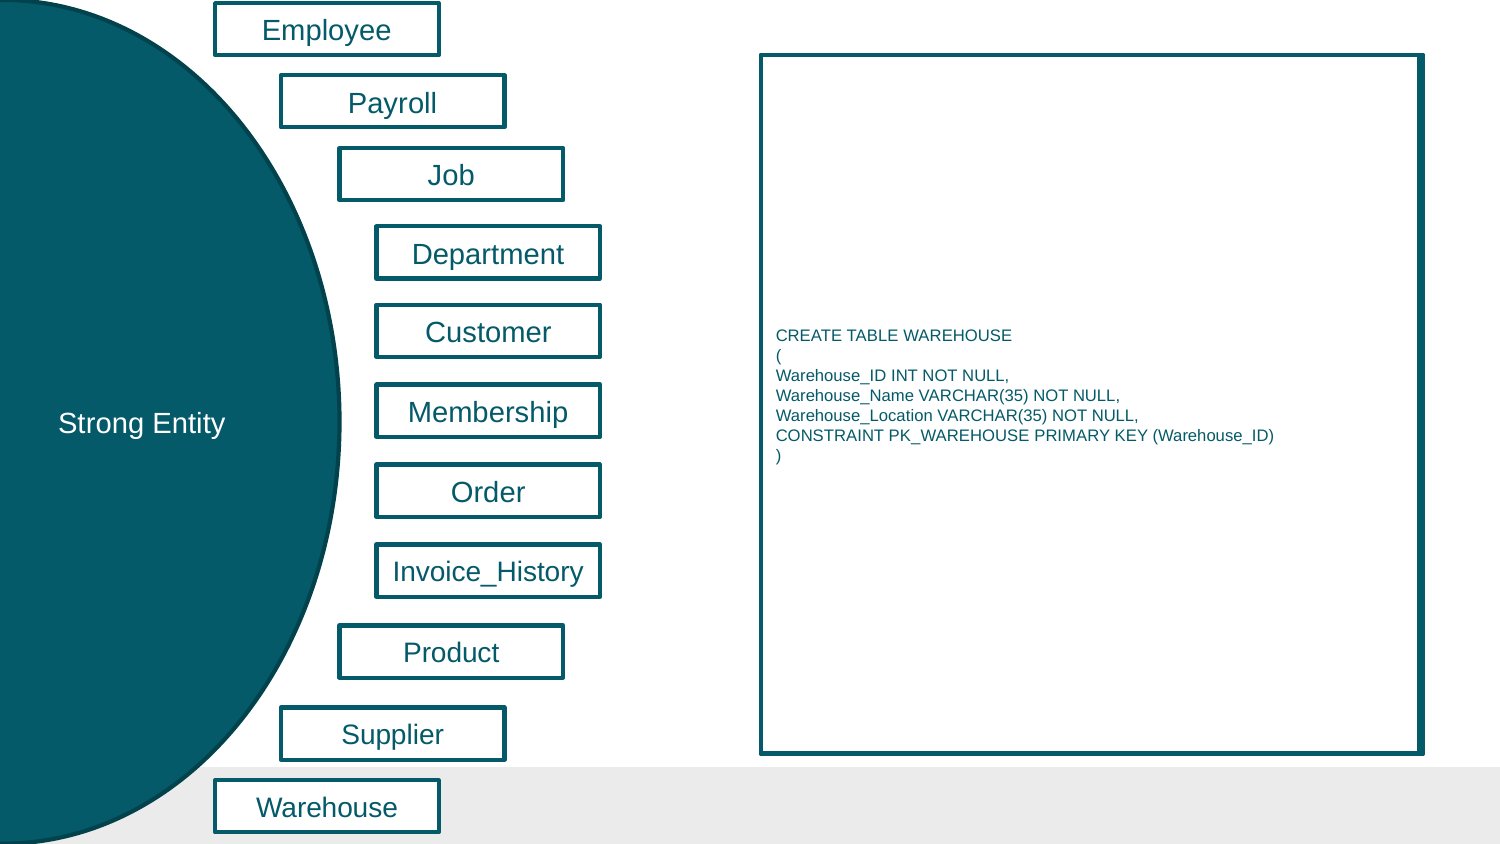

Strong Entity
Employee
CREATE TABLE WAREHOUSE
(
Warehouse_ID INT NOT NULL,
Warehouse_Name VARCHAR(35) NOT NULL,
Warehouse_Location VARCHAR(35) NOT NULL,
CONSTRAINT PK_WAREHOUSE PRIMARY KEY (Warehouse_ID)
)

CREATE TABLE PRODUCT
(
Product_ID INT NOT NULL,
Product_Name VARCHAR(60) NOT NULL,
Product_Description VARCHAR(60) NULL,
Product_Category CHAR(30) NOT NULL,
Product_Brand VARCHAR(30) NULL,
Product_Price FLOAT NOT NULL,
CONSTRAINT PK_PRODUCT PRIMARY KEY (Product_ID)
)

CREATE TABLE PAYROLL
(
Payroll_ID INT NOT NULL,
Payroll_Name VARCHAR(35) NOT NULL,
Payroll_Type CHAR(10) NOT NULL CONSTRAINT PAYROLL_TYPE_CHK CHECK (Payroll_Type IN ('Hourly', 'Weekly', 'Monthly')),
Payroll_Is_Active BIT NOT NULL,
CONSTRAINT PK_PAYROLL PRIMARY KEY (Payroll_ID)
)

CREATE TABLE JOB
(
Job_ID INT NOT NULL,
Job_Name VARCHAR(15) NOT NULL,
Job_Is_Active BIT NOT NULL,
CONSTRAINT PK_JOB PRIMARY KEY (Job_ID)
)

CREATE TABLE MEMBERSHIP
(
Membership_ID INT NOT NULL,
Membership_Points INT NOT NULL,
Membership_Validity_Date DATE NOT NULL,
Customer_ID INT NOT NULL,
CONSTRAINT PK_MEMBERSHIP PRIMARY KEY (Membership_ID),
CONSTRAINT FK_MEMBERSHIP FOREIGN KEY (Customer_ID) REFERENCES CUSTOMER(Customer_ID)
)

CREATE TABLE [ORDER]
(
Order_ID INT NOT NULL,
Customer_ID INT NOT NULL,
Employee_ID INT NOT NULL,
Order_Amount FLOAT NOT NULL,
Order_Type VARCHAR(10) NULL,
CONSTRAINT PK_ORDER PRIMARY KEY (Order_ID),
CONSTRAINT FK_ORDER_1 FOREIGN KEY (Customer_ID) REFERENCES CUSTOMER(Customer_ID),
CONSTRAINT FK_ORDER_2 FOREIGN KEY (Employee_ID) REFERENCES EMPLOYEE(Employee_ID)
)

CREATE TABLE INVOICE_HISTORY
(
Invoice_ID INT NOT NULL,
Order_ID INT NOT NULL,
Invoice_Amount FLOAT NOT NULL,
Invoice_Tax FLOAT NOT NULL,
Invoice_Discount FLOAT NULL,
CONSTRAINT PK_INVOICE_HISTORY PRIMARY KEY (Invoice_ID),
CONSTRAINT FK_INVOICE_HISTORY FOREIGN KEY (Order_ID) REFERENCES [ORDER](Order_ID)
)

CREATE TABLE SUPPLIER
(
Supplier_ID INT NOT NULL,
Supplier_Name VARCHAR(35) NOT NULL,
Supplier_Location VARCHAR(35) NOT NULL,
CONSTRAINT PK_SUPPLIER PRIMARY KEY (Supplier_ID)
)

CREATE TABLE DEPARTMENT
(
Department_ID INT NOT NULL,
Department_Name VARCHAR(30) NOT NULL,
Department_Is_Active BIT NOT NULL,
CONSTRAINT PK_DEPARTMENT PRIMARY KEY (Department_ID)
)

CREATE TABLE EMPLOYEE
(
Employee_ID INT NOT NULL,
Employee_SSN VARBINARY(400) NOT NULL,
Employee_First_Name VARCHAR(20) NOT NULL,
Employee_Last_Name VARCHAR(20) NULL,
Employee_Middle_Name VARCHAR(20) NULL,
Employee_DOB DATE NOT NULL,
Employee_Address_Line1 VARCHAR(30) NOT NULL,
Employee_Address_Line2 VARCHAR(30) NULL,
Employee_Address_City VARCHAR(22) NOT NULL,
Employee_Address_State VARCHAR(2) NOT NULL,
Employee_Address_Zip INT NOT NULL,
Employee_Phone_No NUMERIC(10) NOT NULL CONSTRAINT EMPLOYEE_PHONE_CHK CHECK (LEN(Employee_Phone_No) = 10),
Employee_Type CHAR(10) NOT NULL CONSTRAINT EMPLOYEE_TYPE_CHK CHECK (Employee_Type IN ('Contractor', 'Full-Time', 'Part-Time')),
Employee_Status CHAR(10) NOT NULL,
Employee_Manager_ID INT NULL,
CONSTRAINT PK_EMPLOYEE PRIMARY KEY (Employee_ID),
CONSTRAINT FK_EMPLOYEE FOREIGN KEY (Employee_ID) REFERENCES EMPLOYEE(Employee_ID)
)

CREATE TABLE CUSTOMER
(
Customer_ID INT NOT NULL,
Customer_First_Name VARCHAR(15) NOT NULL,
Customer_Middle_Name VARCHAR(10) NULL,
Customer_Last_Name VARCHAR(15) NULL,
Customer_DOB DATE NULL,
Customer_Address_Line1 VARCHAR(40) NULL,
Customer_Address_Line2 VARCHAR(20) NULL,
Customer_Address_City CHAR(22) NULL,
Customer_Address_State CHAR(15) NULL,
Customer_Address_Zip VARCHAR(15) NULL,
Customer_PhoneNo NUMERIC(10) NULL CONSTRAINT CUSTOMER_PHONE_CHK CHECK (LEN(Customer_PhoneNo) = 10),
CONSTRAINT PK_CUSTOMER PRIMARY KEY (Customer_ID)
)

Payroll
Job
Department
Customer
Membership
Order
Invoice_History
Product
Supplier
Warehouse